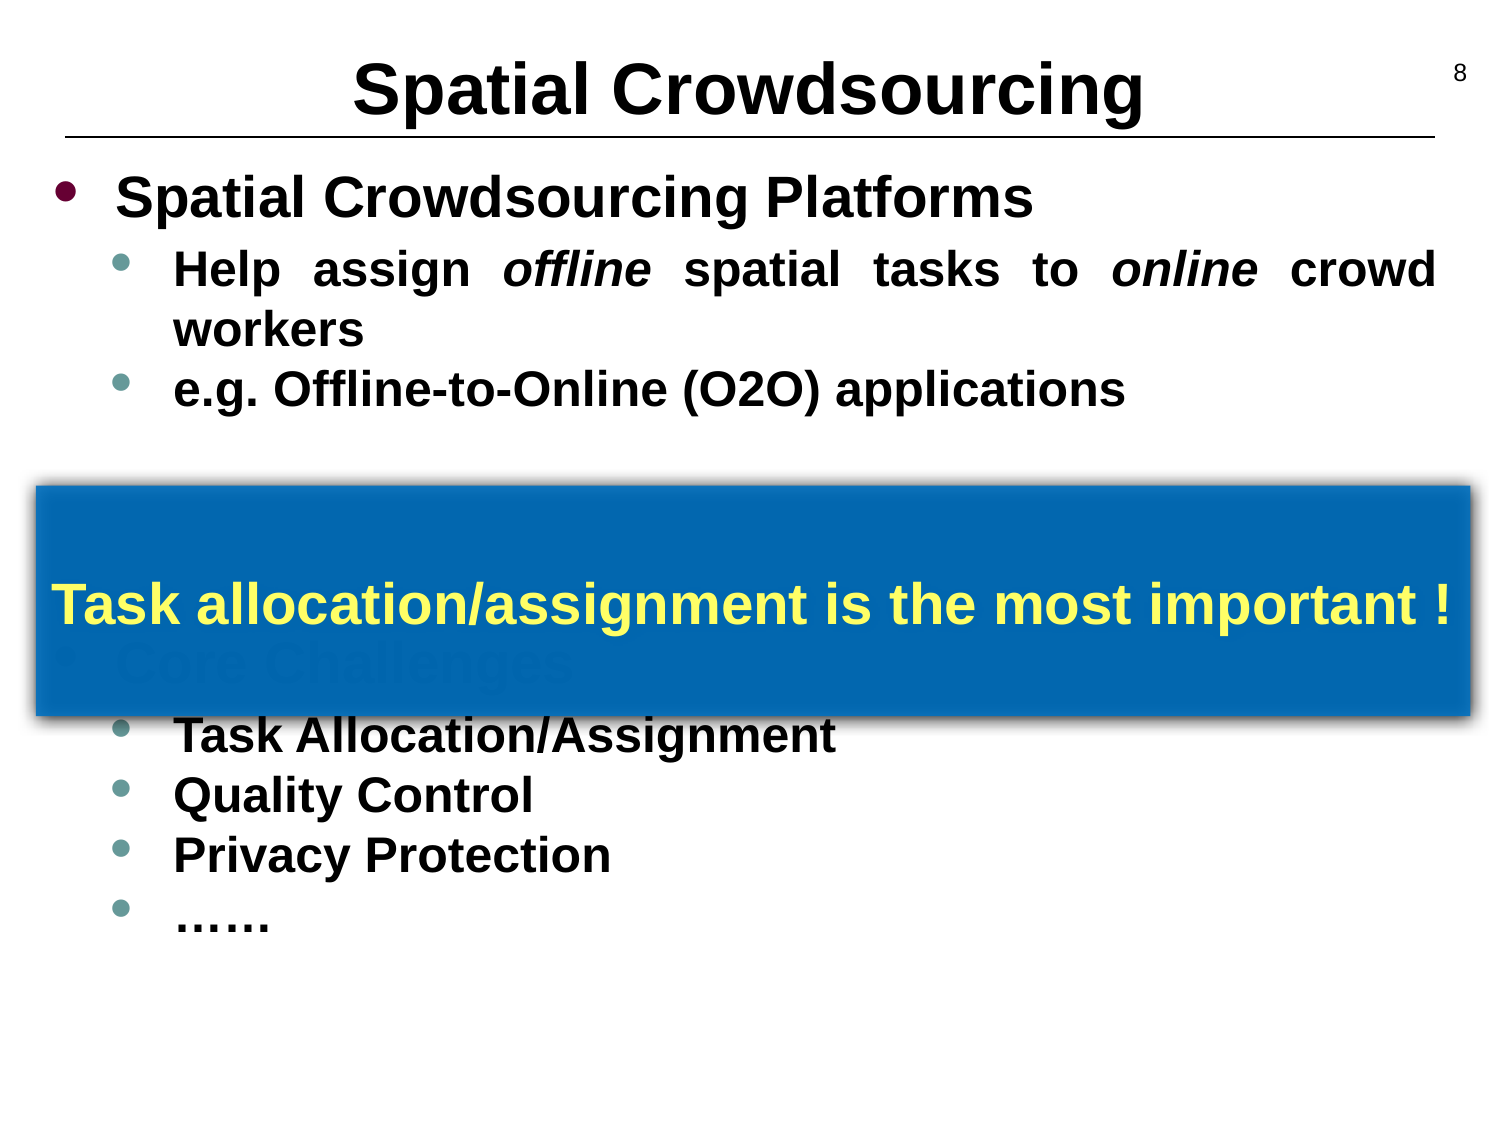

8
# Spatial Crowdsourcing
Spatial Crowdsourcing Platforms
Help assign offline spatial tasks to online crowd workers
e.g. Offline-to-Online (O2O) applications

Core Challenges
Task Allocation/Assignment
Quality Control
Privacy Protection
……

Task allocation/assignment is the most important !